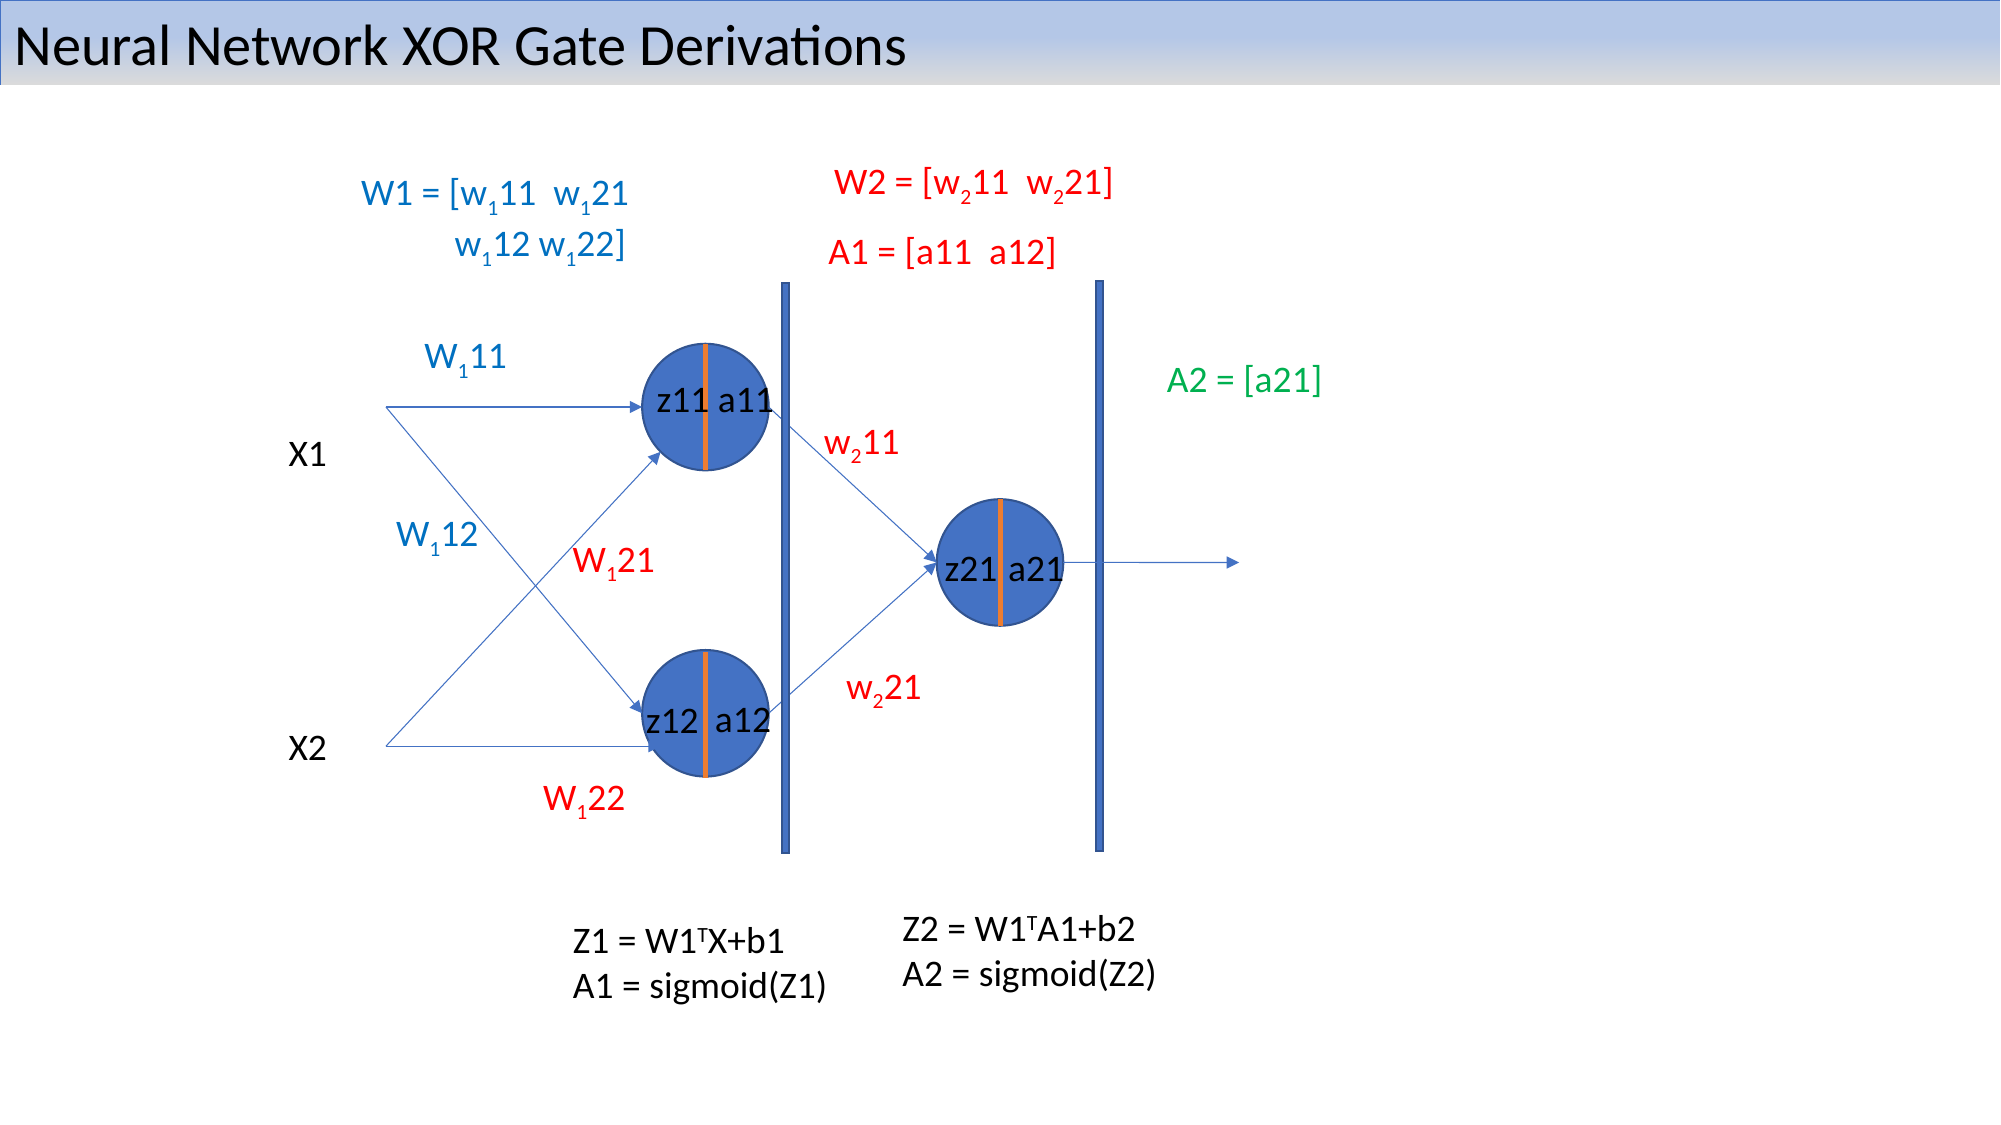

Neural Network XOR Gate Derivations
W2 = [w211  w221]
W1 = [w111  w121
           w112 w122]
A1 = [a11  a12]

W111

A2 = [a21]
z11
a11
w211
X1

W112
W121
z21
a21

w221
a12
z12
X2
W122
Z2 = W1TA1+b2
A2 = sigmoid(Z2)
Z1 = W1TX+b1
A1 = sigmoid(Z1)